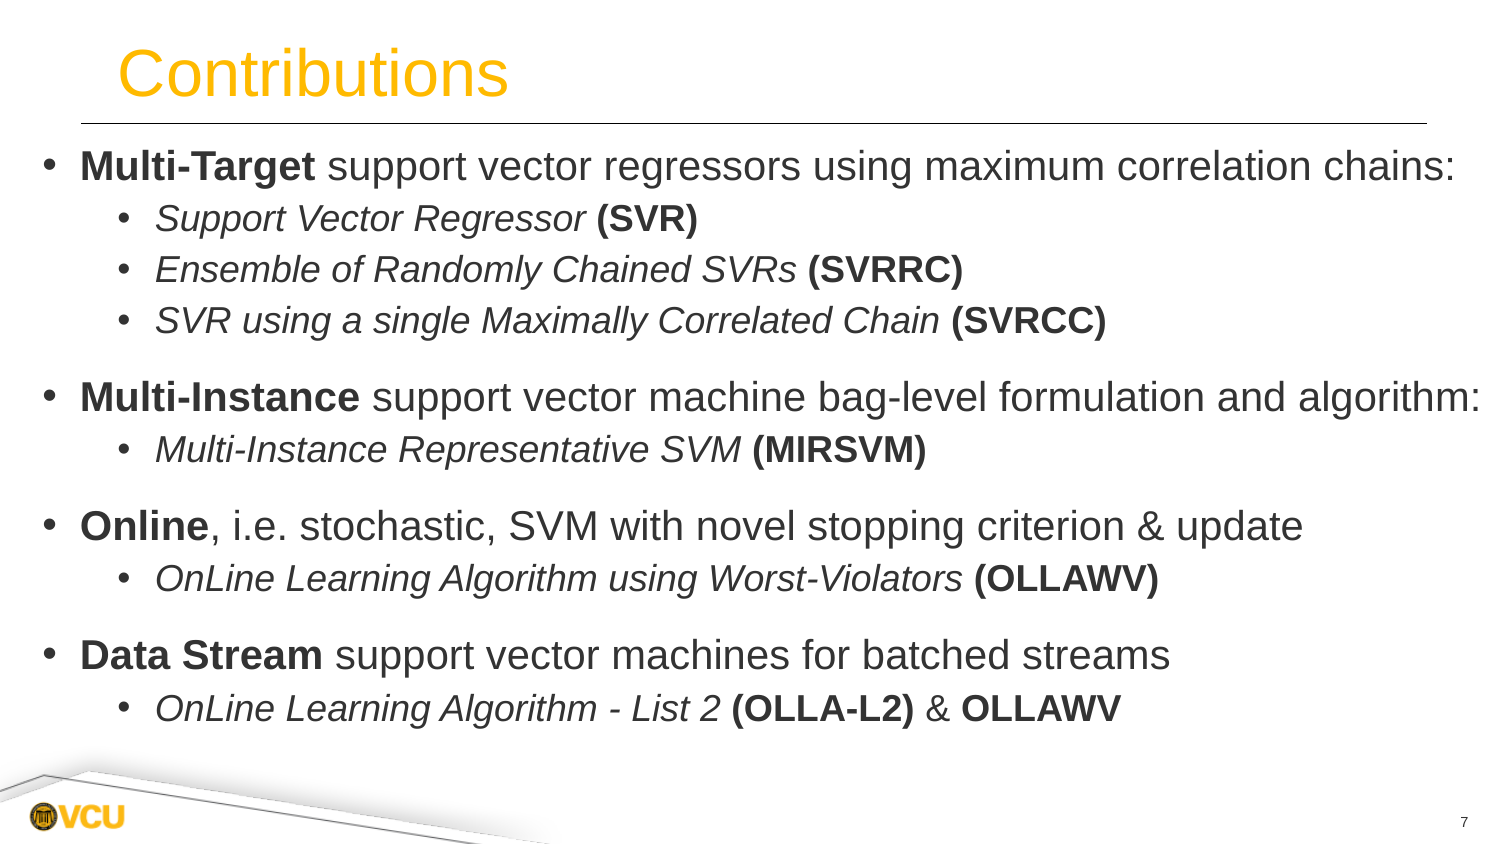

# Contributions
Multi-Target support vector regressors using maximum correlation chains:
Support Vector Regressor (SVR)
Ensemble of Randomly Chained SVRs (SVRRC)
SVR using a single Maximally Correlated Chain (SVRCC)
Multi-Instance support vector machine bag-level formulation and algorithm:
Multi-Instance Representative SVM (MIRSVM)
Online, i.e. stochastic, SVM with novel stopping criterion & update
OnLine Learning Algorithm using Worst-Violators (OLLAWV)
Data Stream support vector machines for batched streams
OnLine Learning Algorithm - List 2 (OLLA-L2) & OLLAWV
7